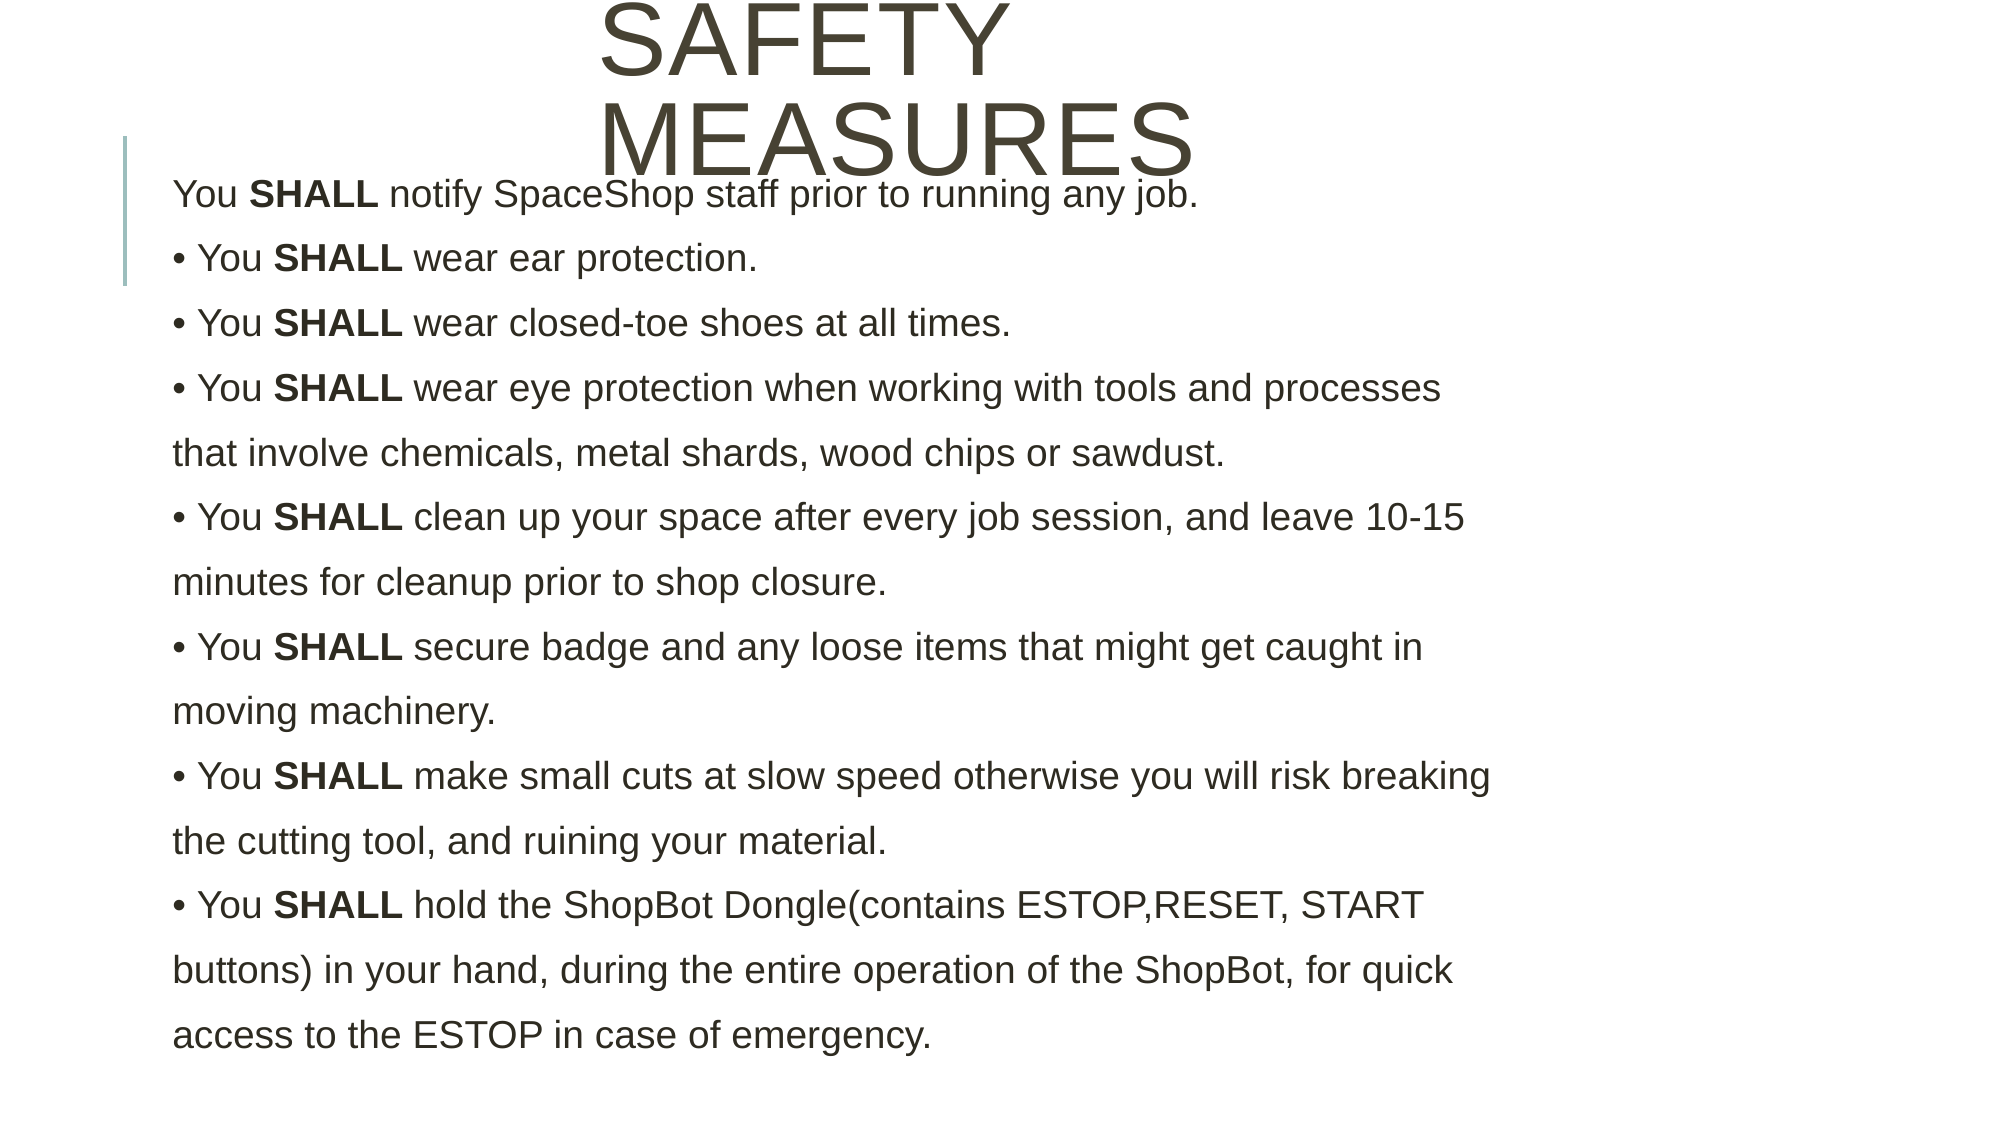

# Safety measures
You SHALL notify SpaceShop staff prior to running any job.
• You SHALL wear ear protection.
• You SHALL wear closed-toe shoes at all times.
• You SHALL wear eye protection when working with tools and processes
that involve chemicals, metal shards, wood chips or sawdust.
• You SHALL clean up your space after every job session, and leave 10-15
minutes for cleanup prior to shop closure.
• You SHALL secure badge and any loose items that might get caught in
moving machinery.
• You SHALL make small cuts at slow speed otherwise you will risk breaking
the cutting tool, and ruining your material.
• You SHALL hold the ShopBot Dongle(contains ESTOP,RESET, START
buttons) in your hand, during the entire operation of the ShopBot, for quick
access to the ESTOP in case of emergency.